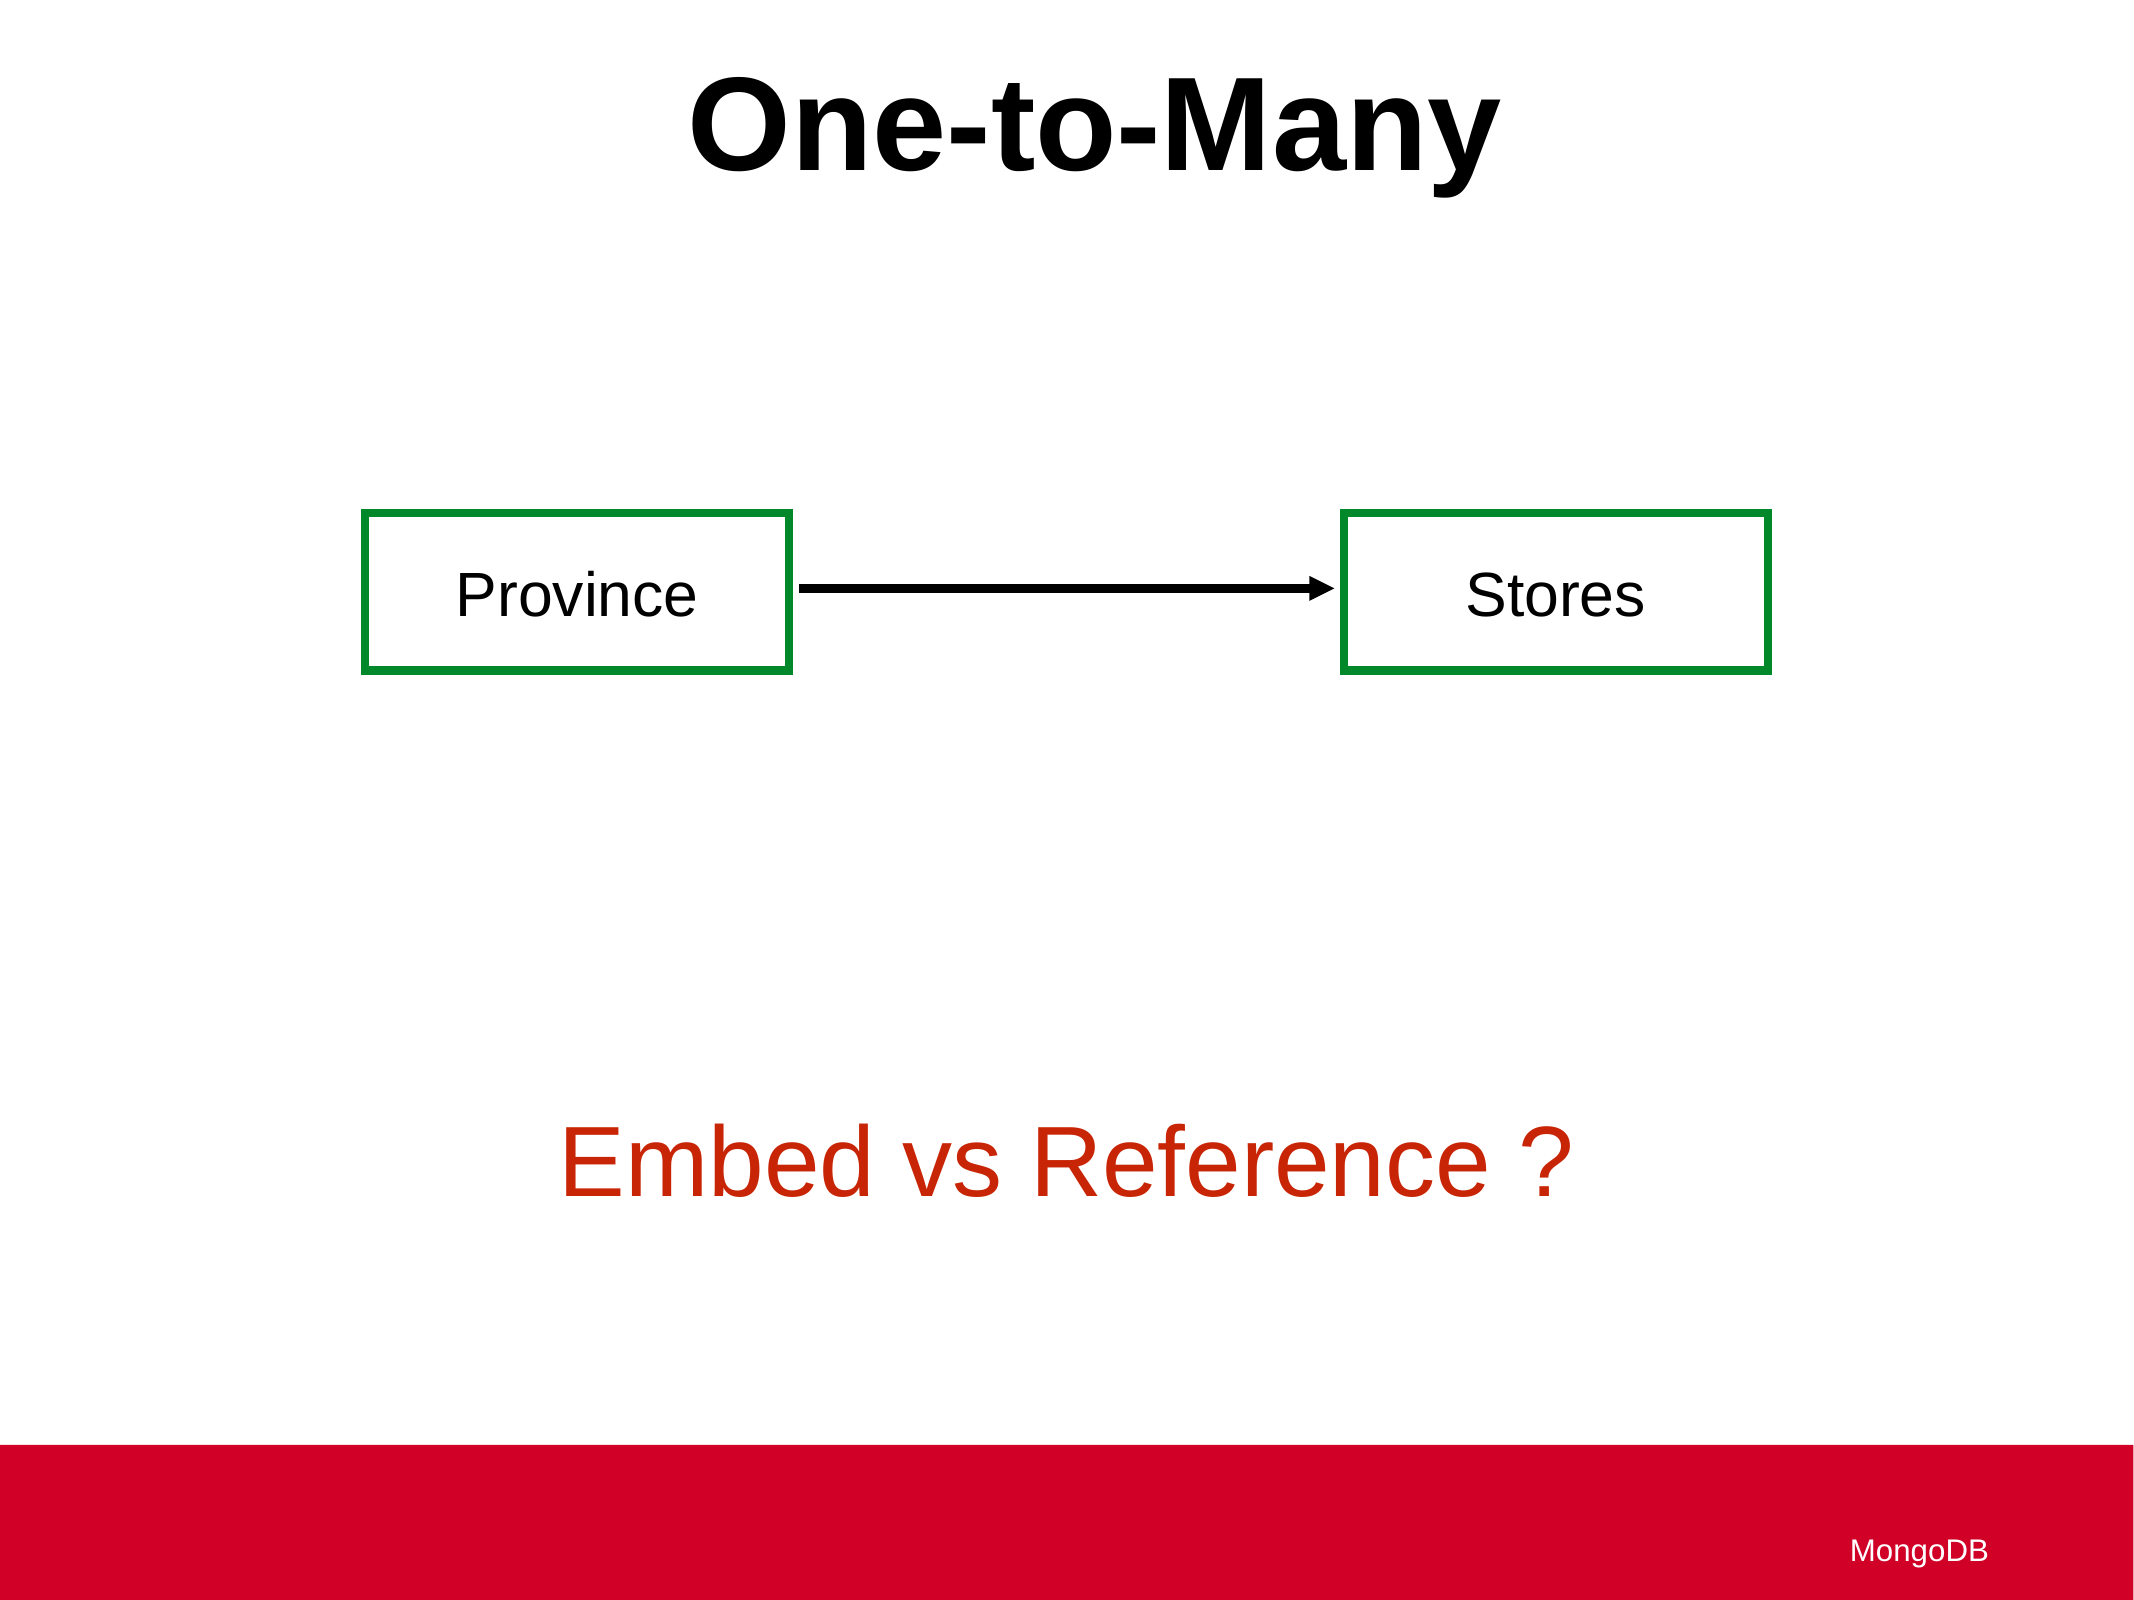

One-to-Many
Province
Stores

Embed vs Reference ?
65